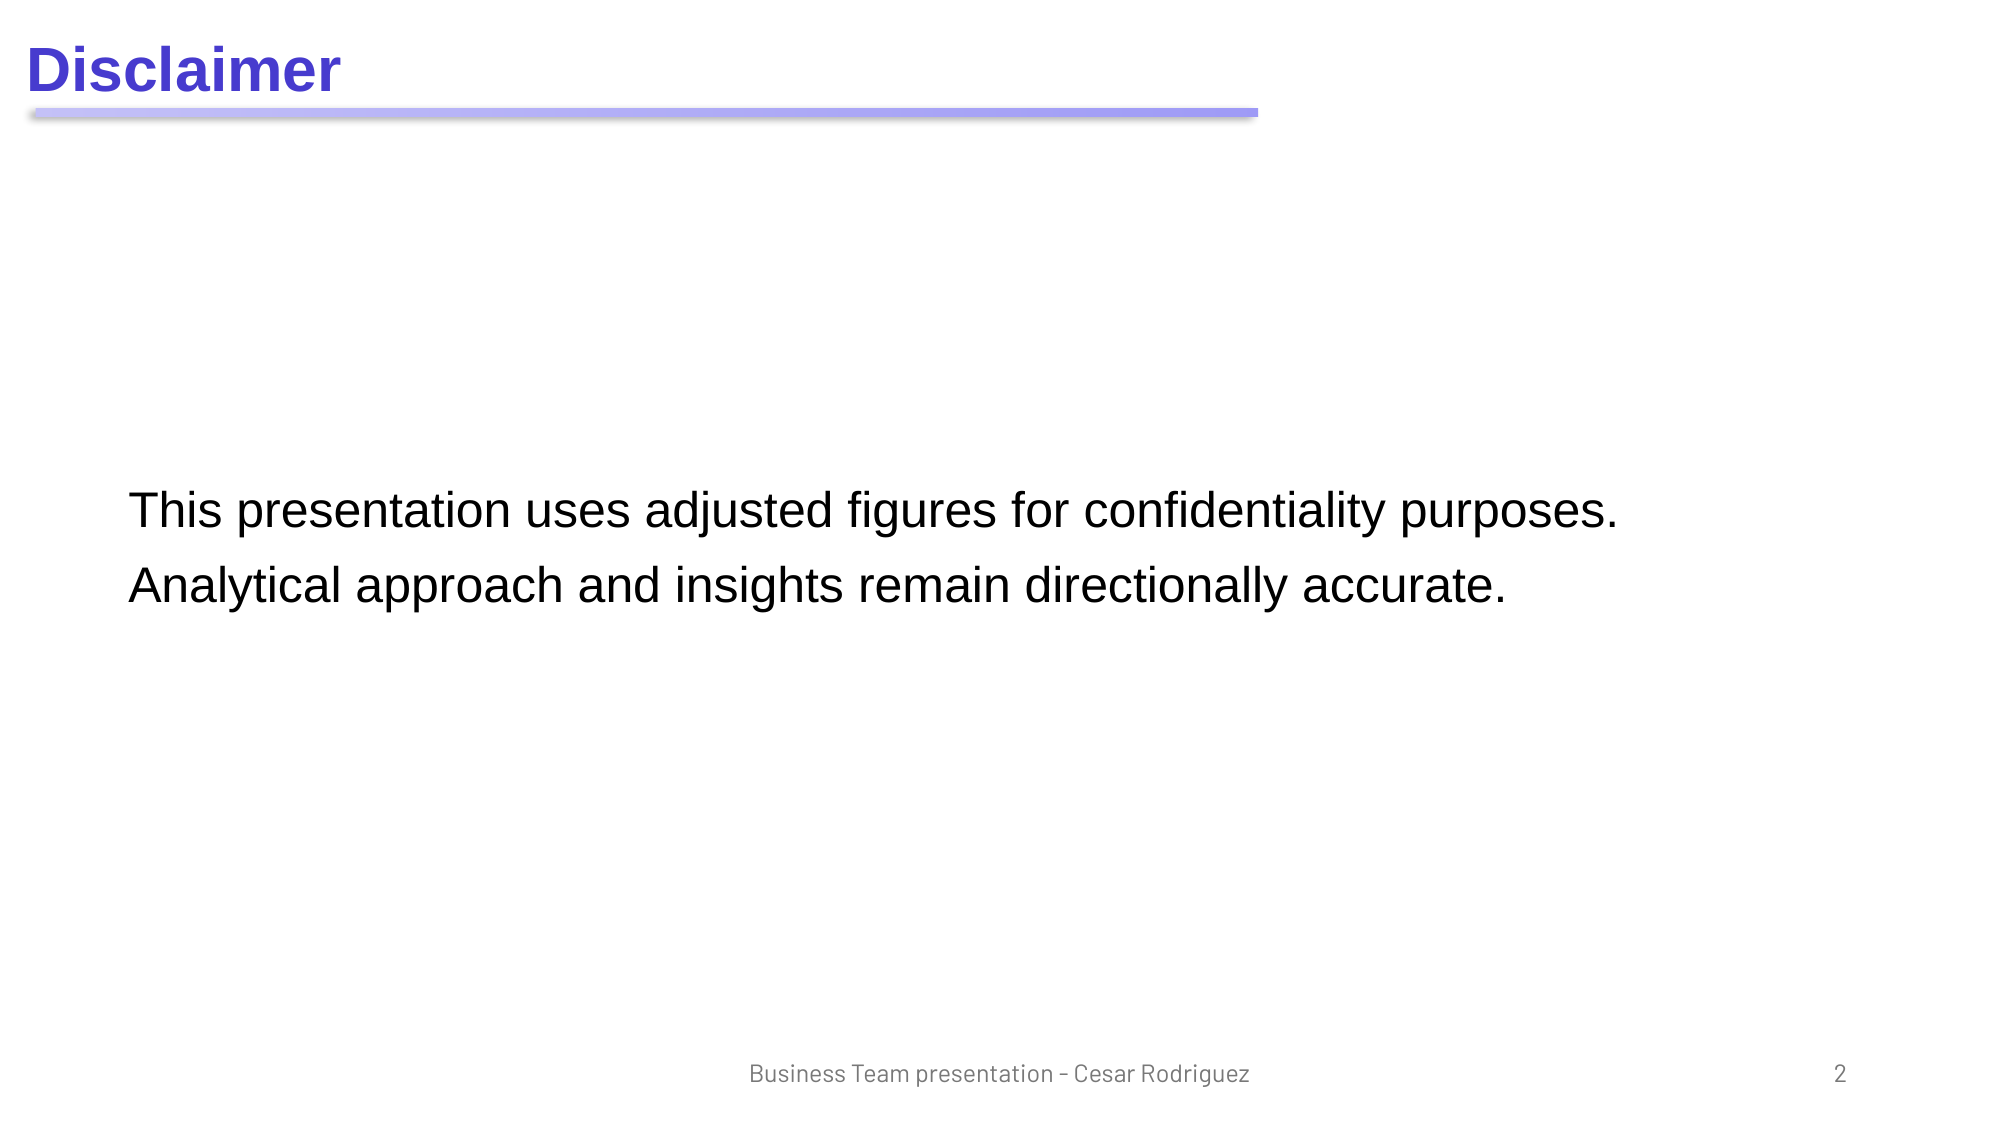

# Disclaimer

This presentation uses adjusted figures for confidentiality purposes.
Analytical approach and insights remain directionally accurate.
Business Team presentation - Cesar Rodriguez
2